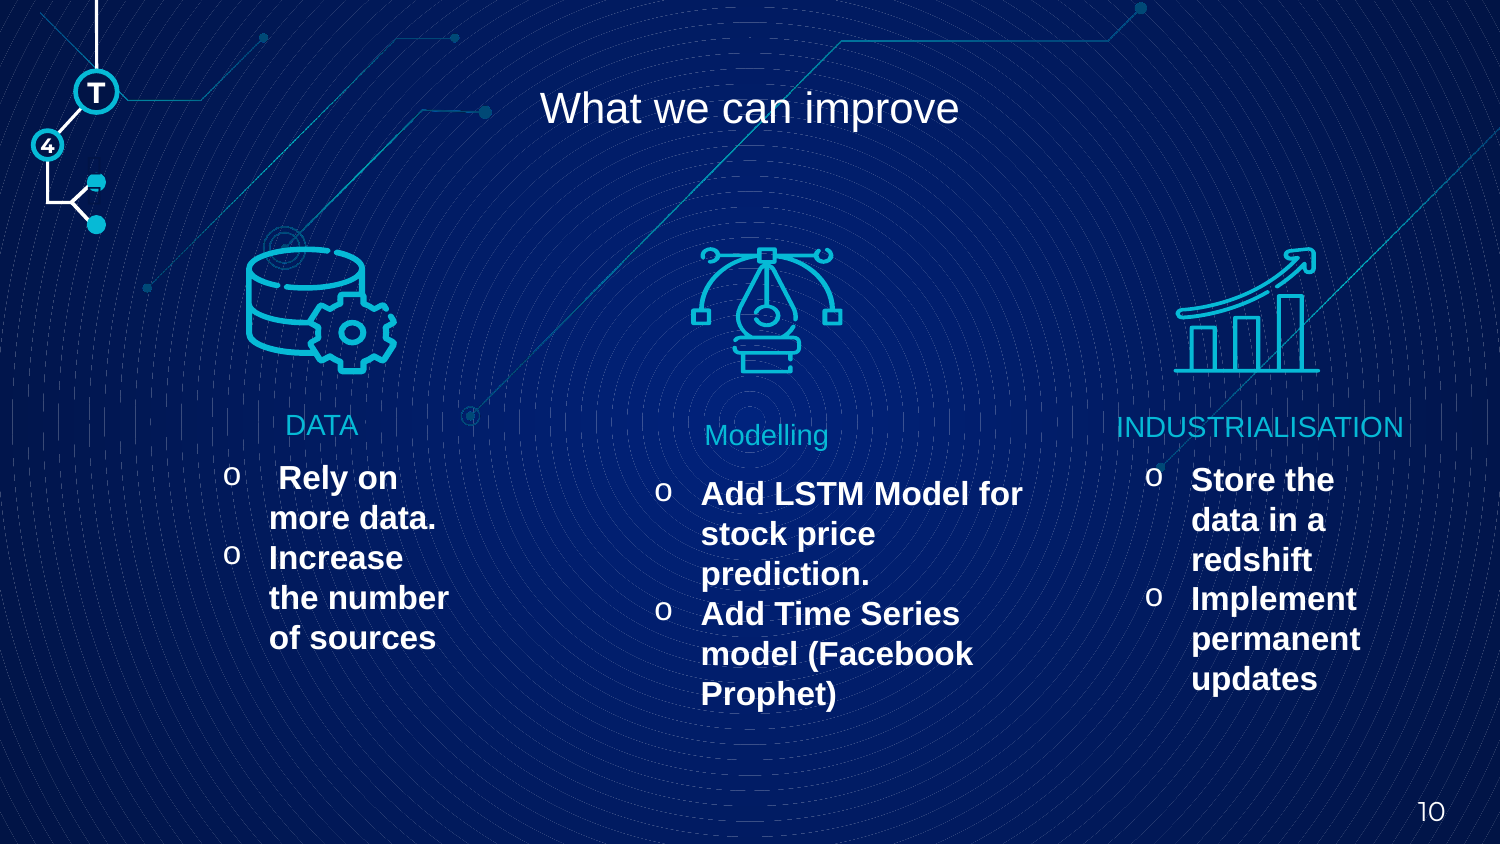

What we can improve
T
4
🠺

🠺

DATA
INDUSTRIALISATION
Modelling
Store the data in a redshift
Implement permanent updates
 Rely on more data.
Increase the number of sources
Add LSTM Model for stock price prediction.
Add Time Series model (Facebook Prophet)
10